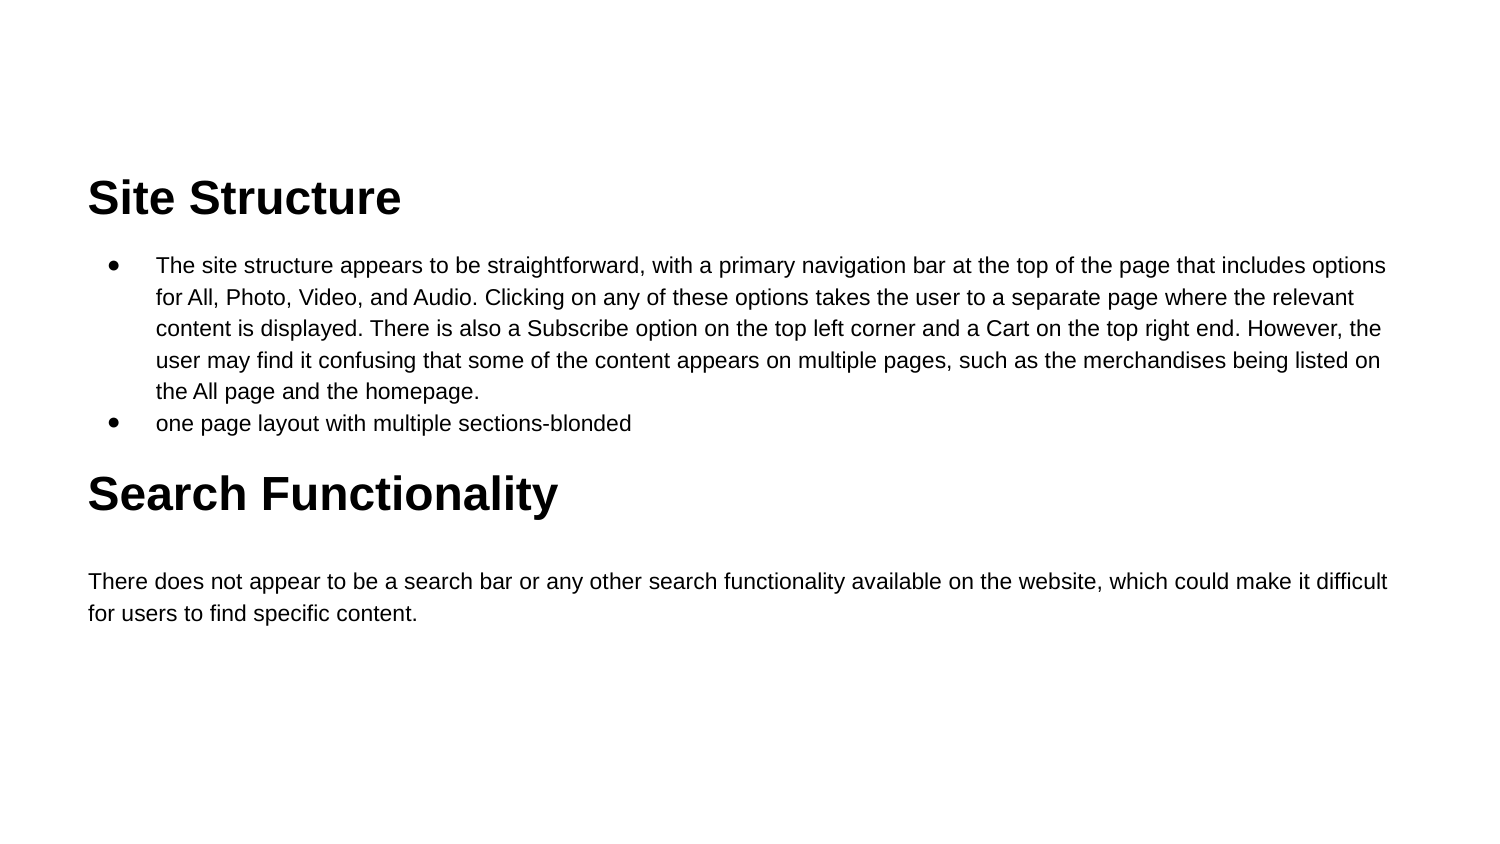

# Site Structure
The site structure appears to be straightforward, with a primary navigation bar at the top of the page that includes options for All, Photo, Video, and Audio. Clicking on any of these options takes the user to a separate page where the relevant content is displayed. There is also a Subscribe option on the top left corner and a Cart on the top right end. However, the user may find it confusing that some of the content appears on multiple pages, such as the merchandises being listed on the All page and the homepage.
one page layout with multiple sections-blonded
Search Functionality
There does not appear to be a search bar or any other search functionality available on the website, which could make it difficult for users to find specific content.